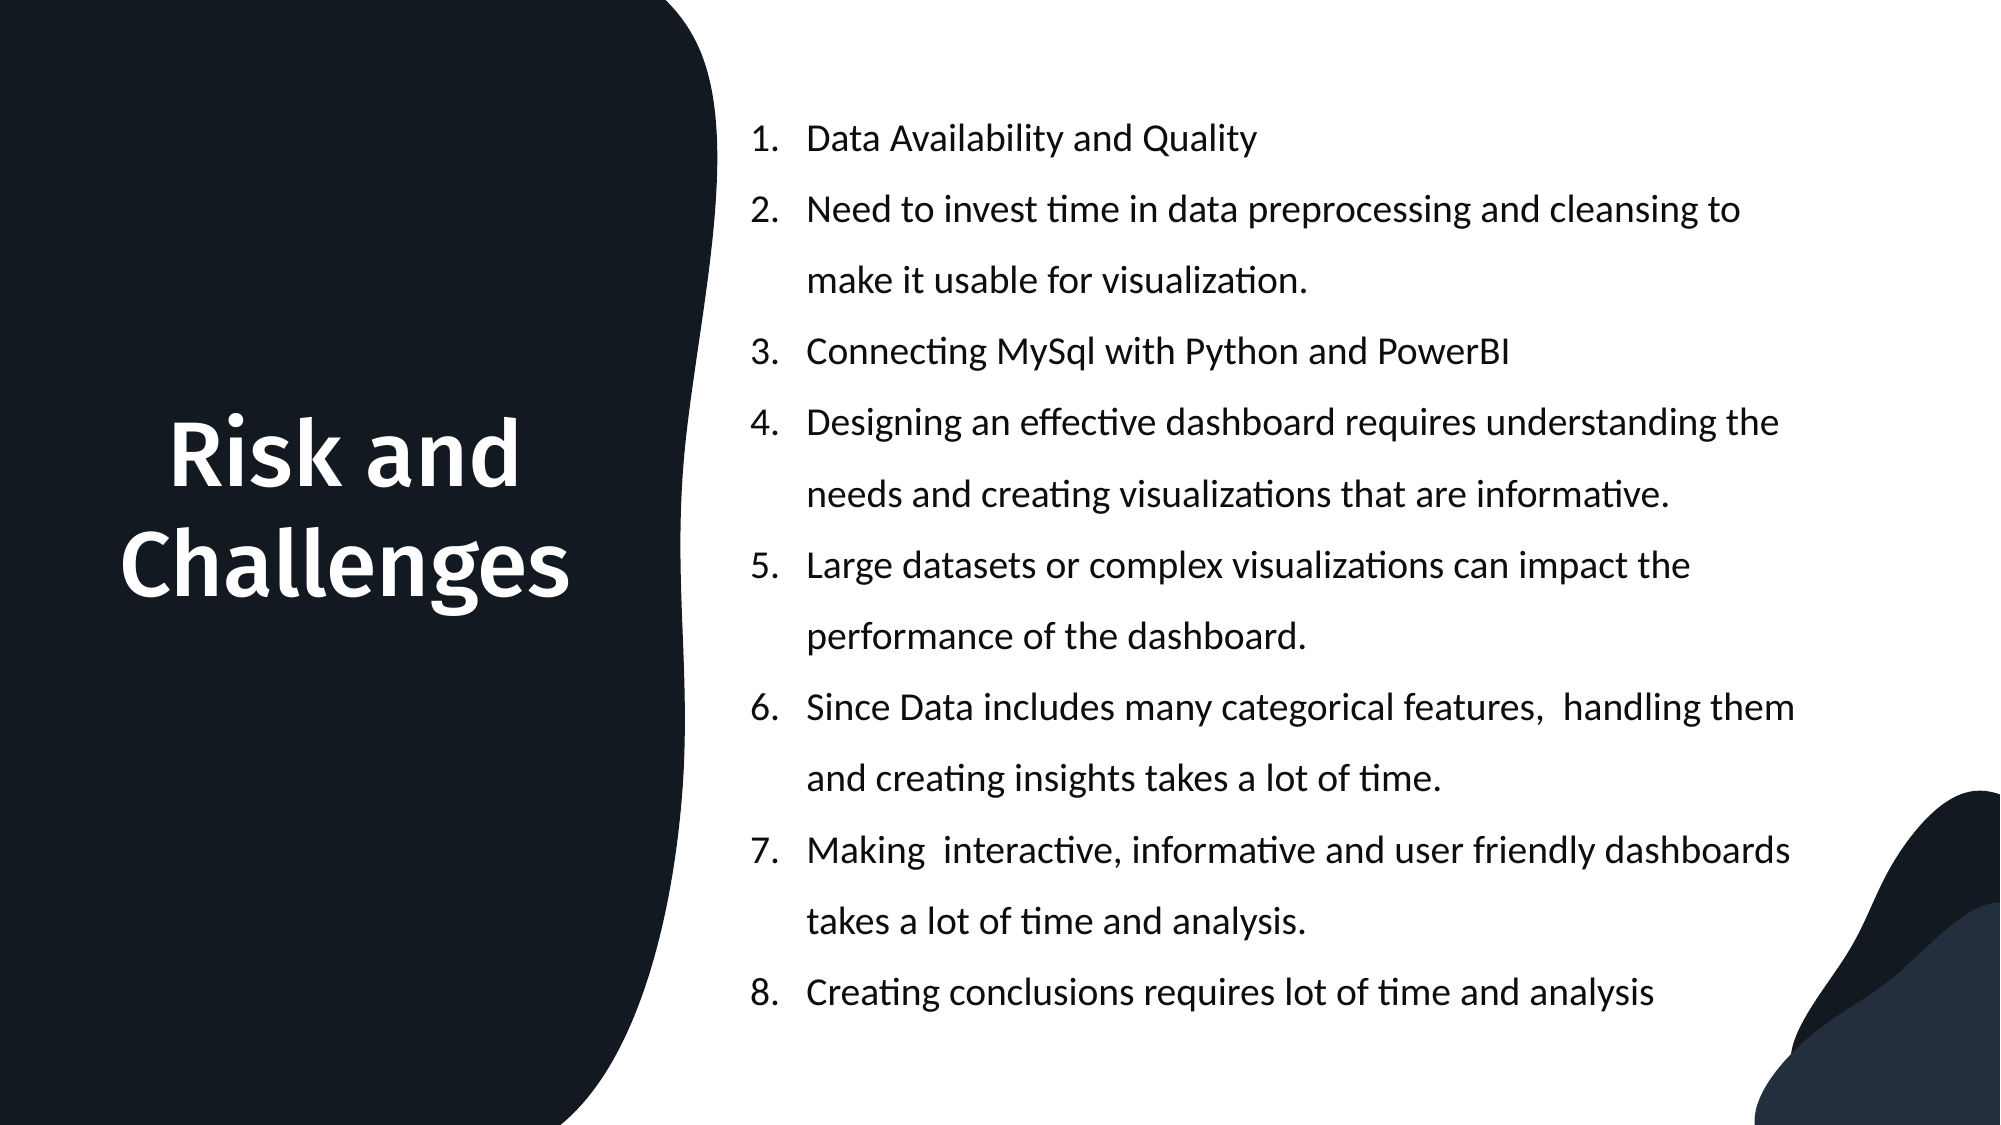

Data Availability and Quality
Need to invest time in data preprocessing and cleansing to make it usable for visualization.
Connecting MySql with Python and PowerBI
Designing an effective dashboard requires understanding the needs and creating visualizations that are informative.
Large datasets or complex visualizations can impact the performance of the dashboard.
Since Data includes many categorical features,  handling them and creating insights takes a lot of time.
Making  interactive, informative and user friendly dashboards takes a lot of time and analysis.
Creating conclusions requires lot of time and analysis

Risk and Challenges